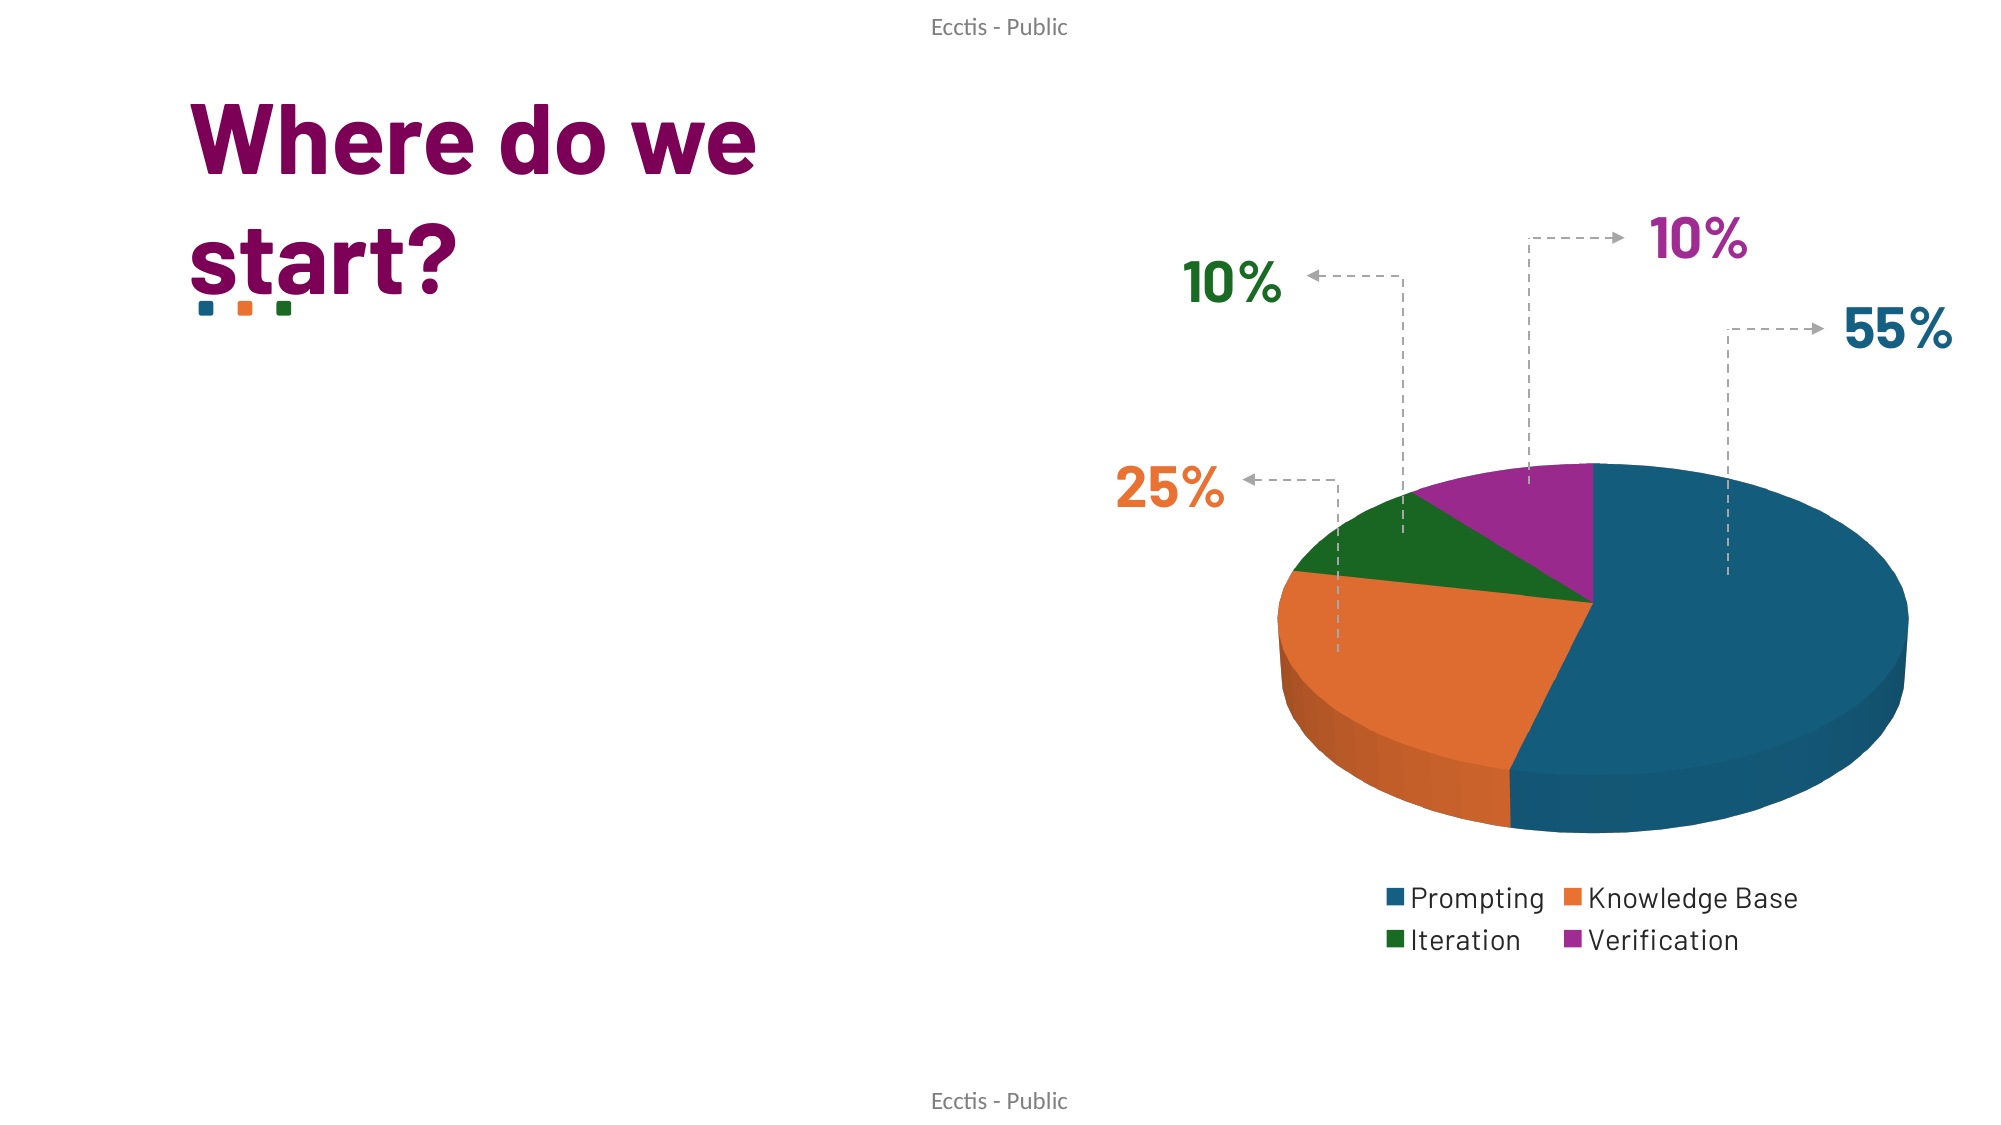

Where do we start?
10%
10%
55%

[unsupported chart]

25%